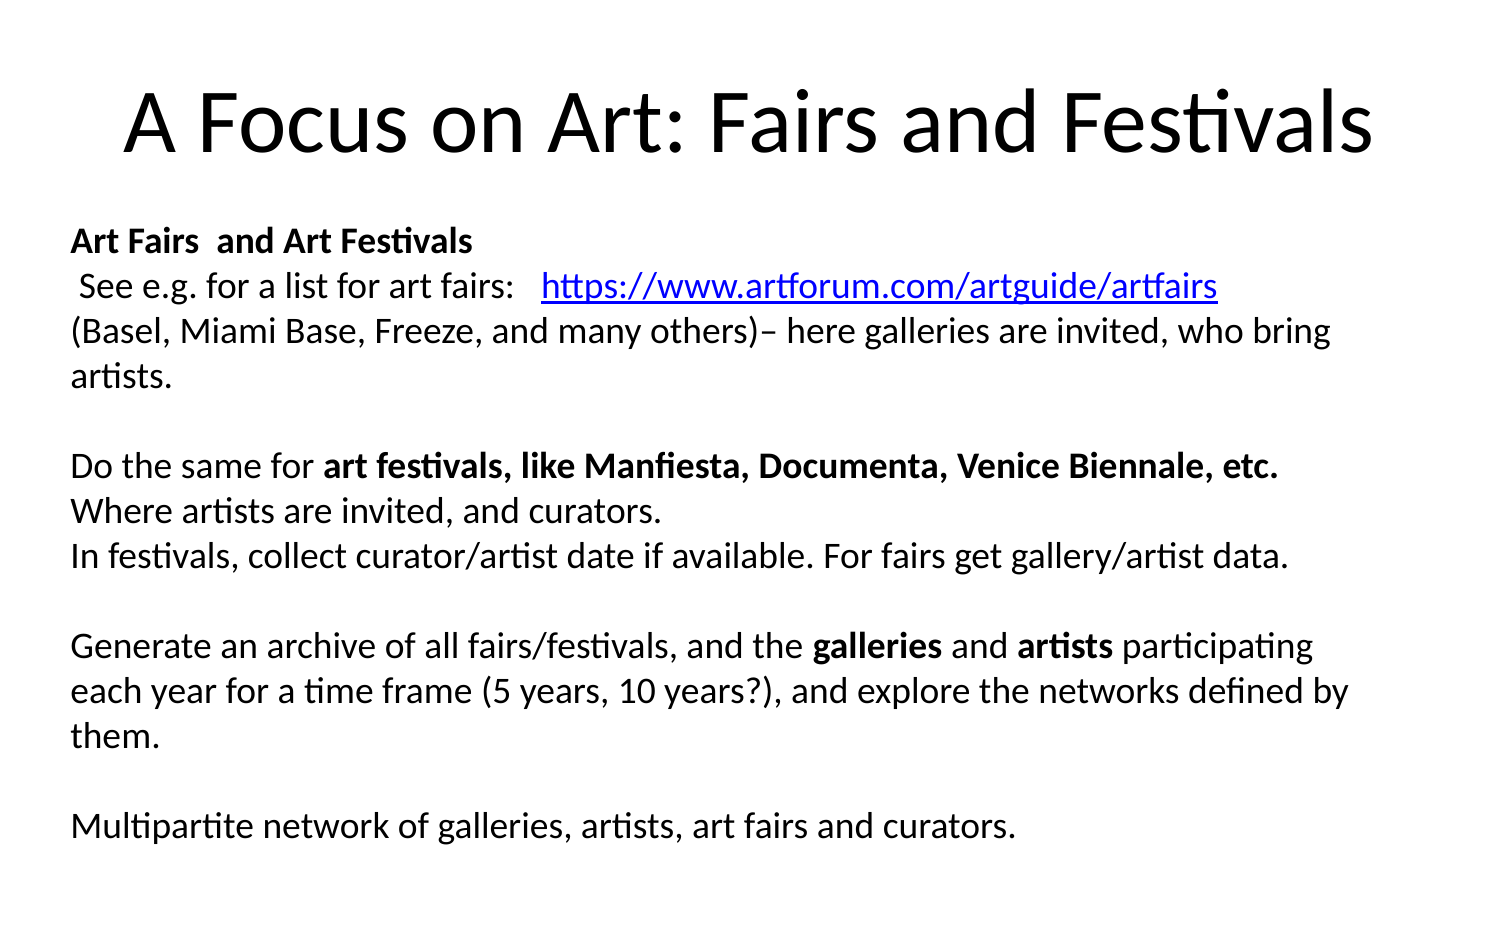

# A Focus on Art: Fairs and Festivals

Art Fairs  and Art Festivals
 See e.g. for a list for art fairs:   https://www.artforum.com/artguide/artfairs
(Basel, Miami Base, Freeze, and many others)– here galleries are invited, who bring artists.

Do the same for art festivals, like Manfiesta, Documenta, Venice Biennale, etc.
Where artists are invited, and curators.
In festivals, collect curator/artist date if available. For fairs get gallery/artist data.

Generate an archive of all fairs/festivals, and the galleries and artists participating each year for a time frame (5 years, 10 years?), and explore the networks defined by them.

Multipartite network of galleries, artists, art fairs and curators.